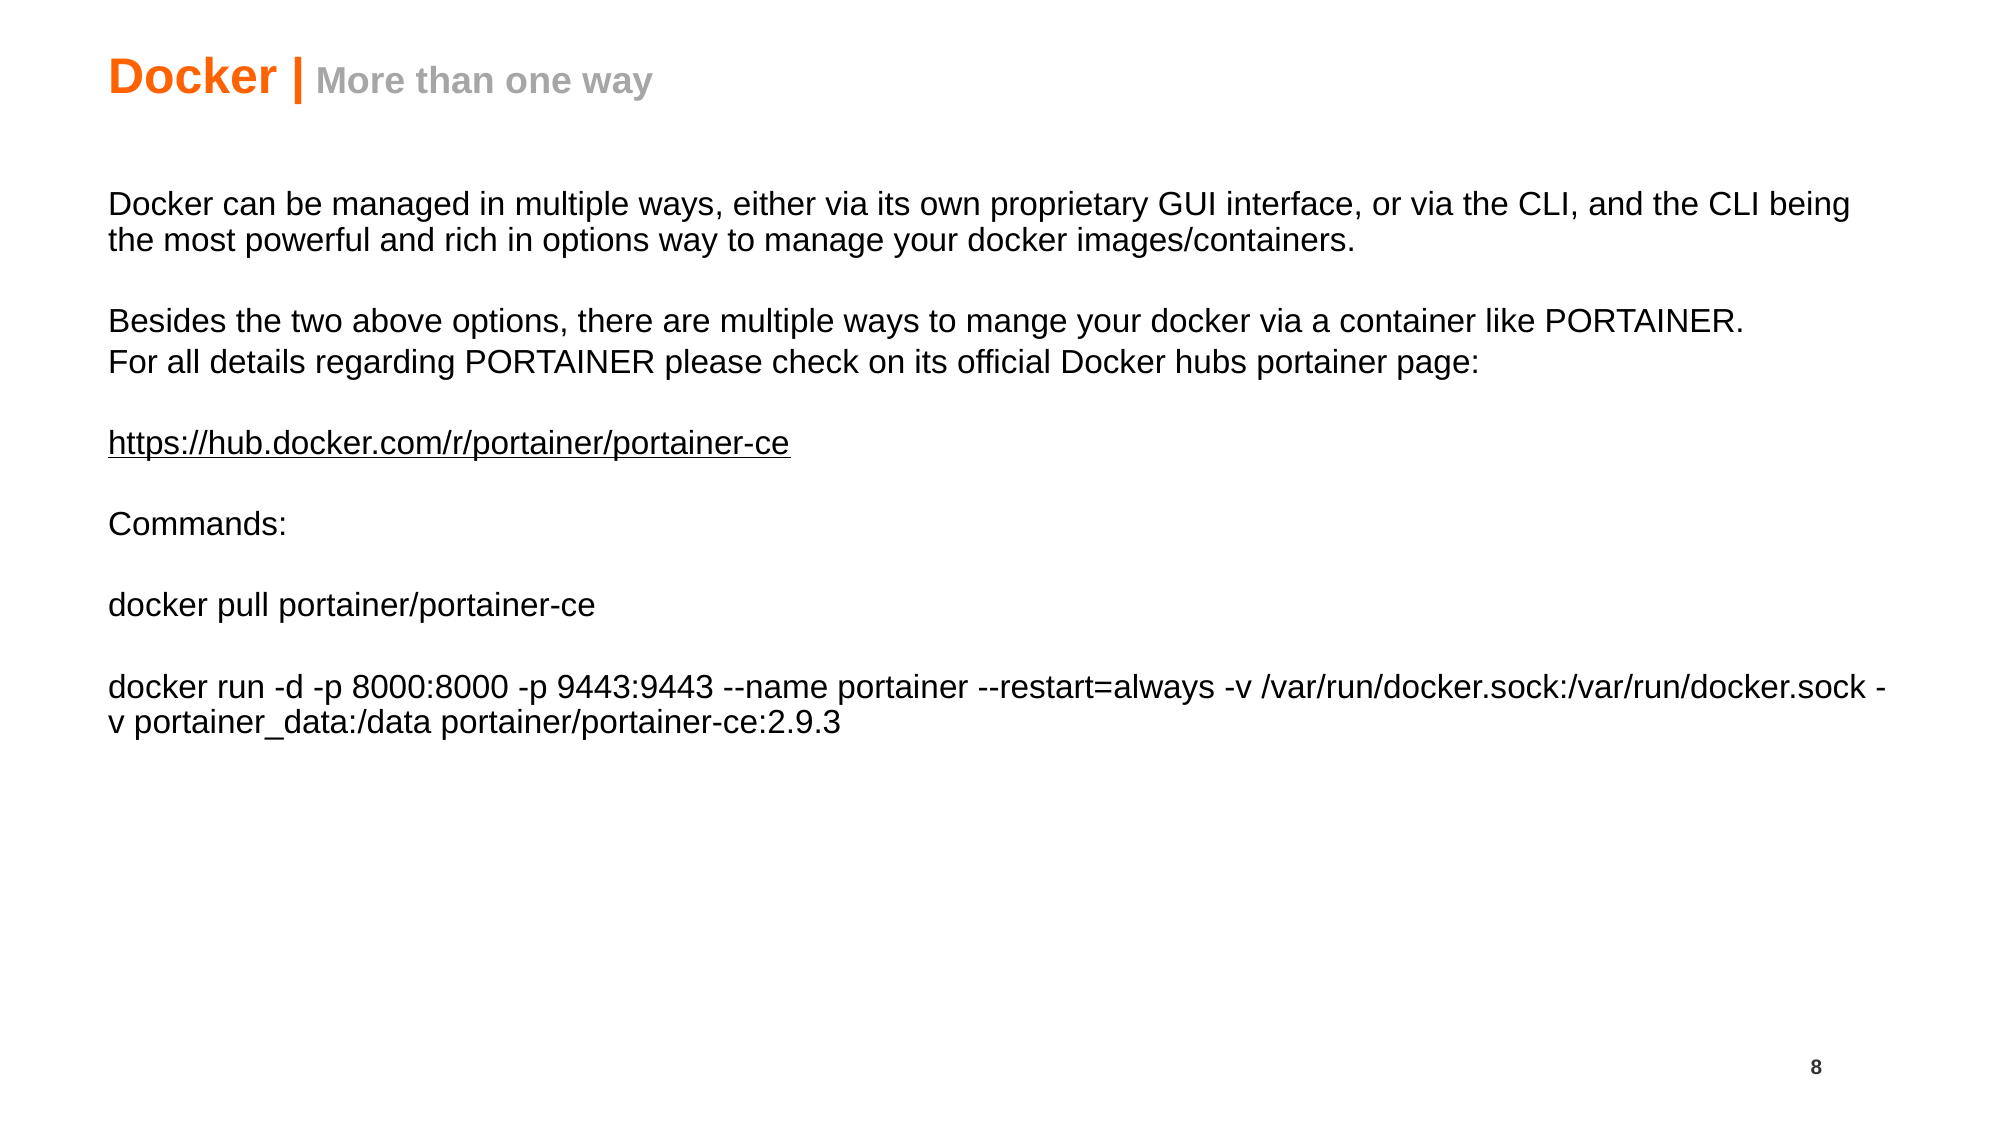

# Docker | More than one way
Docker can be managed in multiple ways, either via its own proprietary GUI interface, or via the CLI, and the CLI being the most powerful and rich in options way to manage your docker images/containers.

Besides the two above options, there are multiple ways to mange your docker via a container like PORTAINER.
For all details regarding PORTAINER please check on its official Docker hubs portainer page:

https://hub.docker.com/r/portainer/portainer-ce

Commands:

docker pull portainer/portainer-ce

docker run -d -p 8000:8000 -p 9443:9443 --name portainer --restart=always -v /var/run/docker.sock:/var/run/docker.sock -v portainer_data:/data portainer/portainer-ce:2.9.3

8